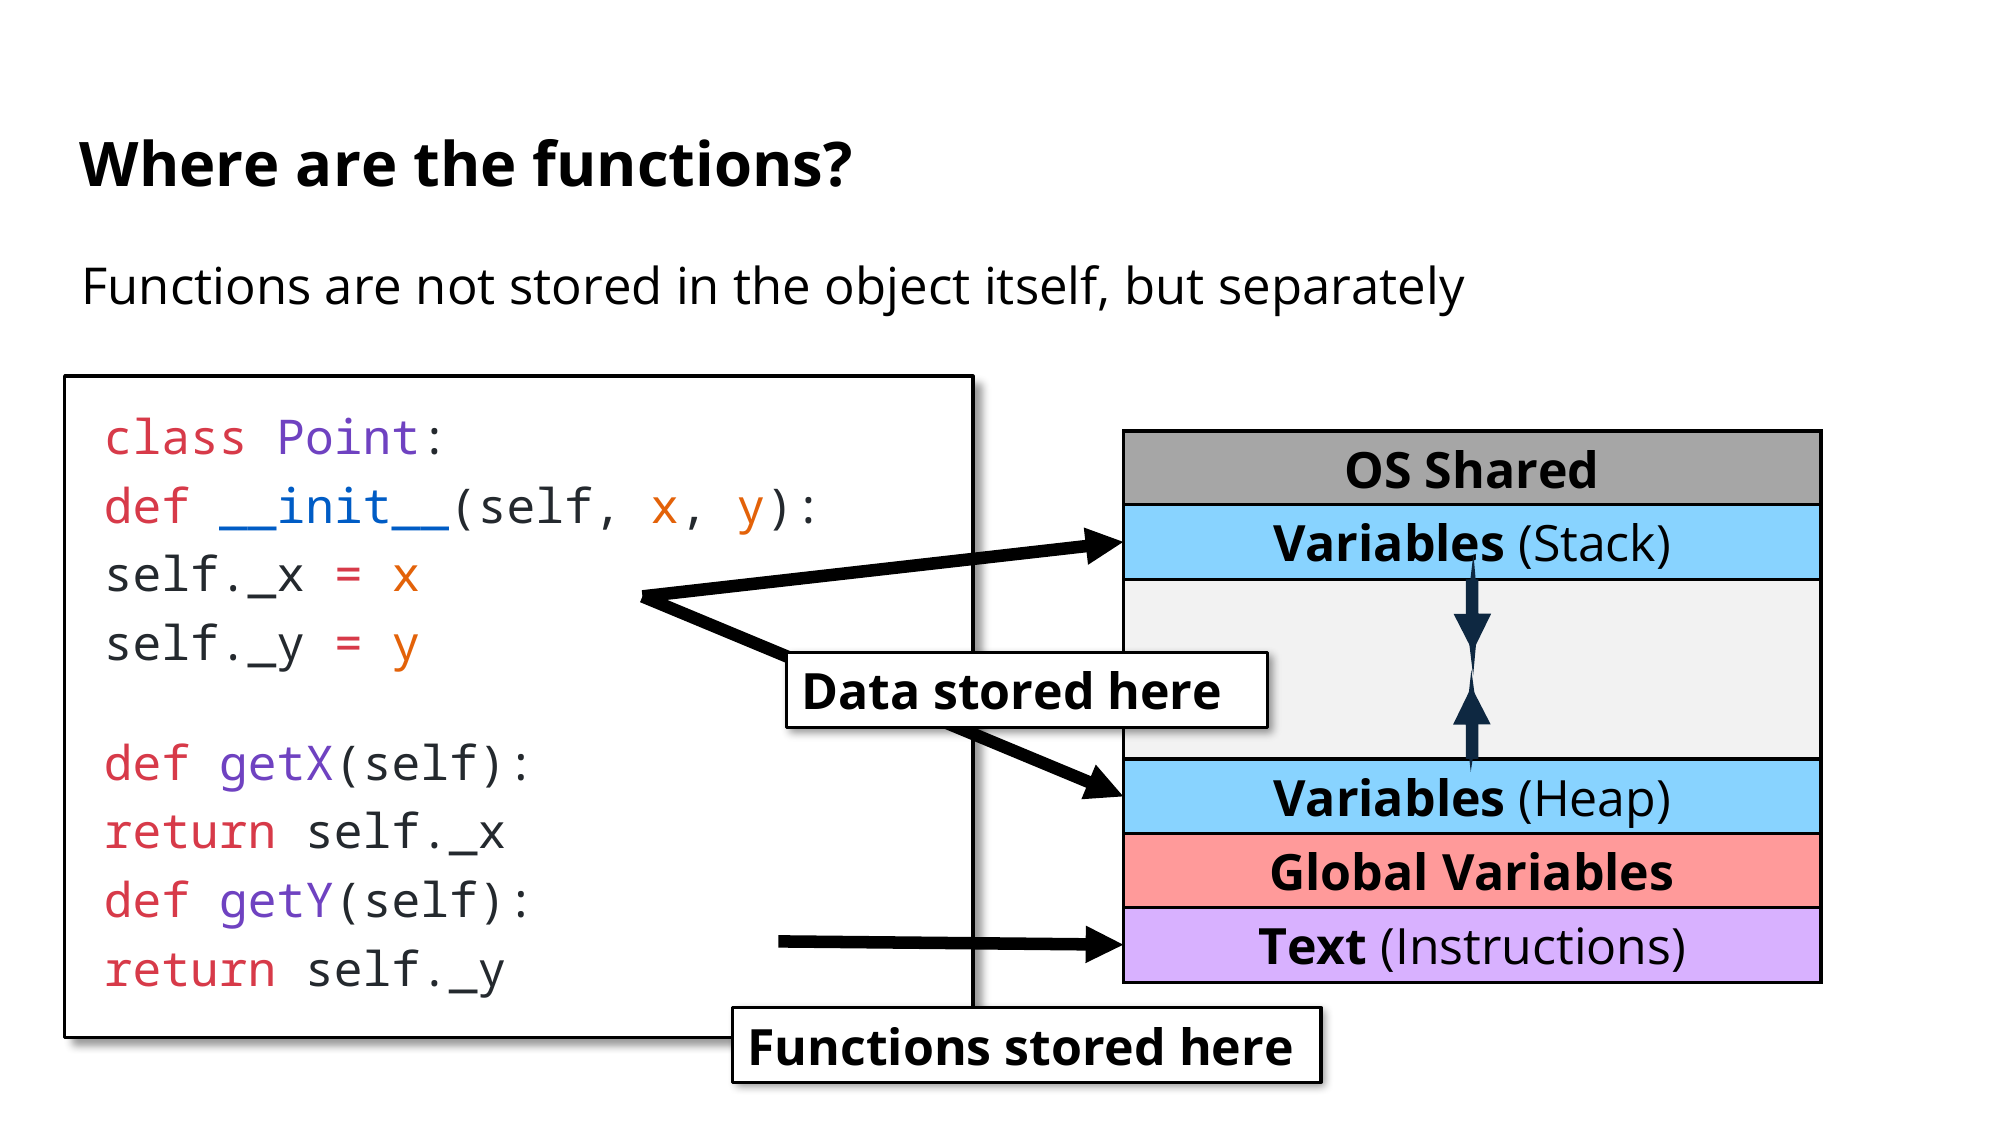

# Where are the functions?
Functions are not stored in the object itself, but separately
class Point:
	def __init__(self, x, y):
		self._x = x
		self._y = y
	def getX(self):
		return self._x
	def getY(self):
		return self._y

Your Program’s Memory
OS Shared

Variables (Stack)
Variables (Heap)
Global Variables
Text (Instructions)
Data stored here
Functions stored here